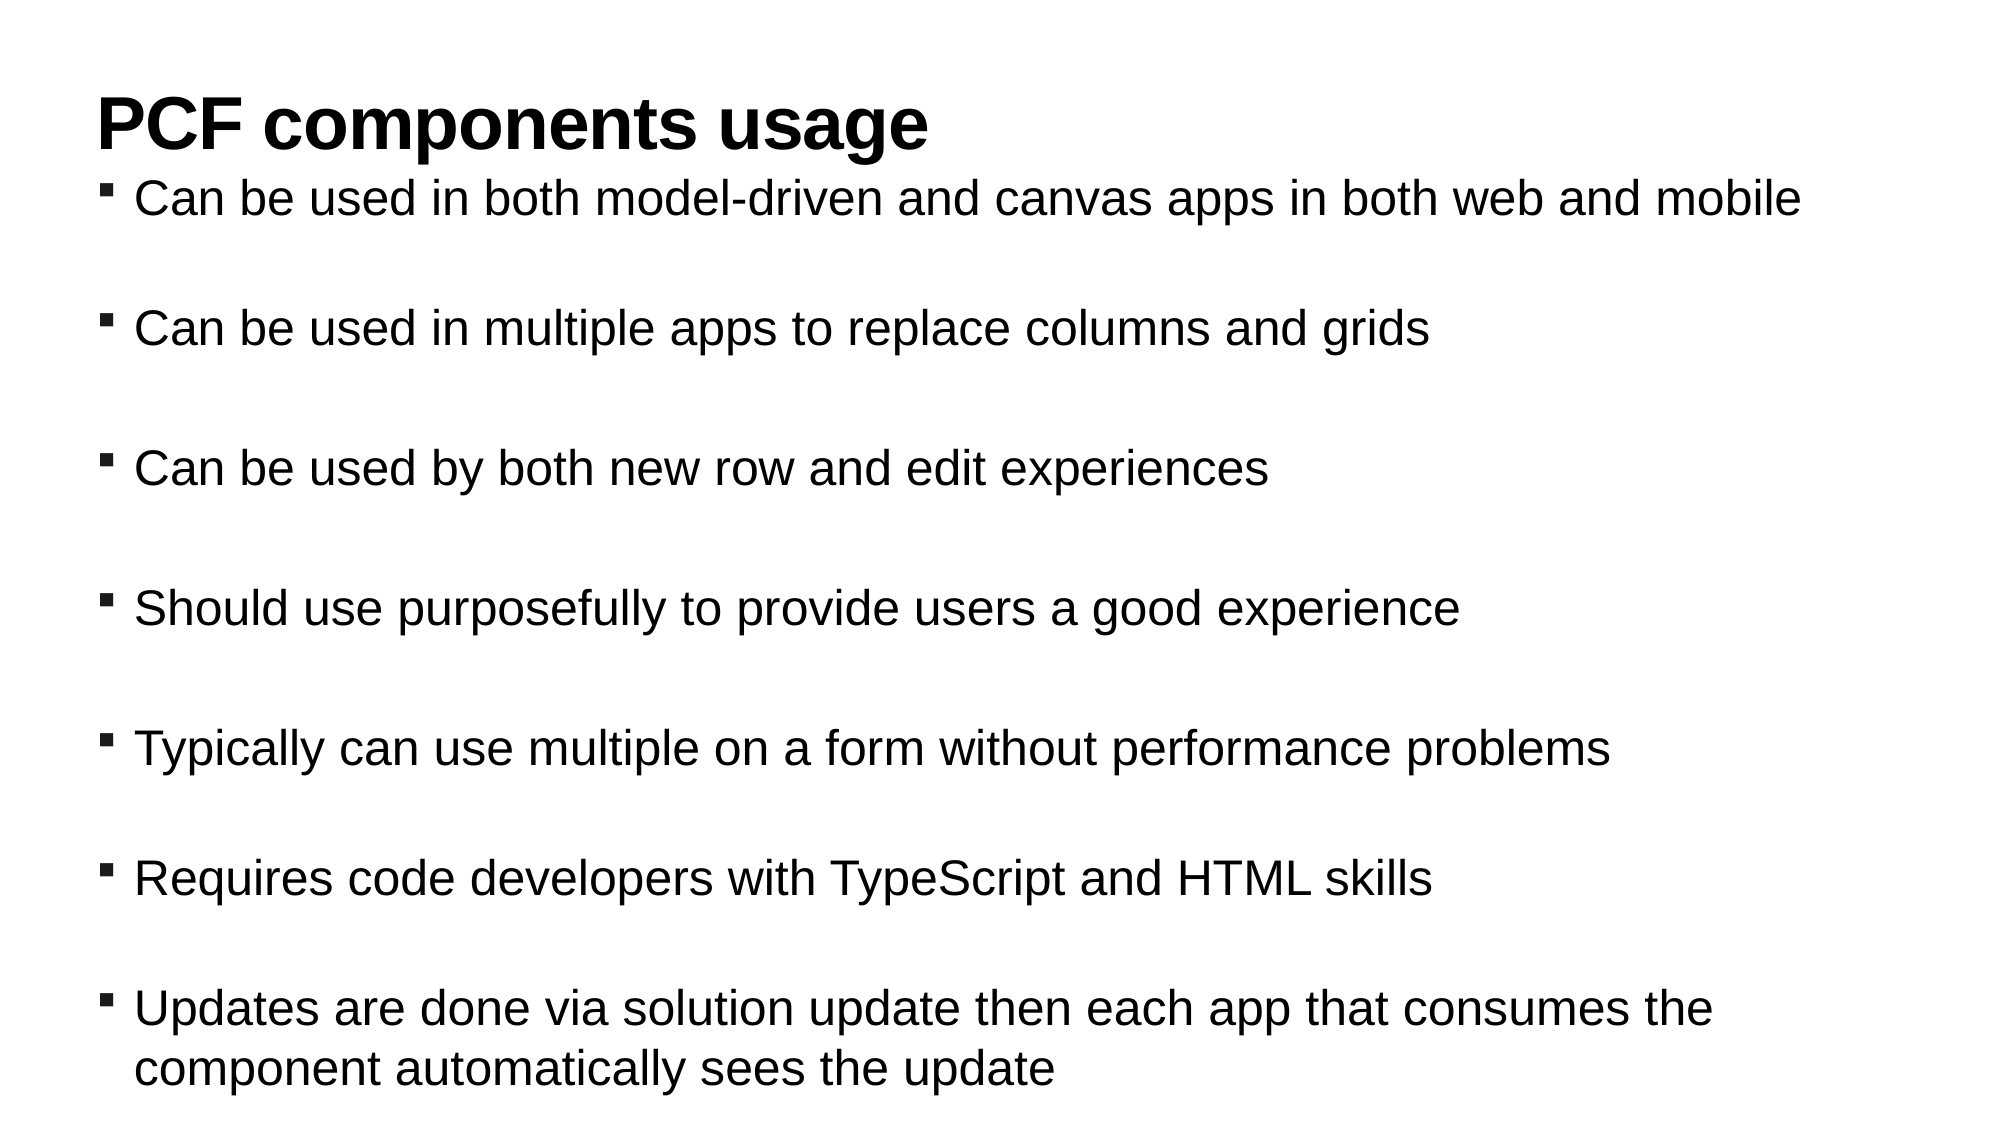

# PCF components usage
Can be used in both model-driven and canvas apps in both web and mobile
Can be used in multiple apps to replace columns and grids

Can be used by both new row and edit experiences

Should use purposefully to provide users a good experience

Typically can use multiple on a form without performance problems
Requires code developers with TypeScript and HTML skills
Updates are done via solution update then each app that consumes the component automatically sees the update